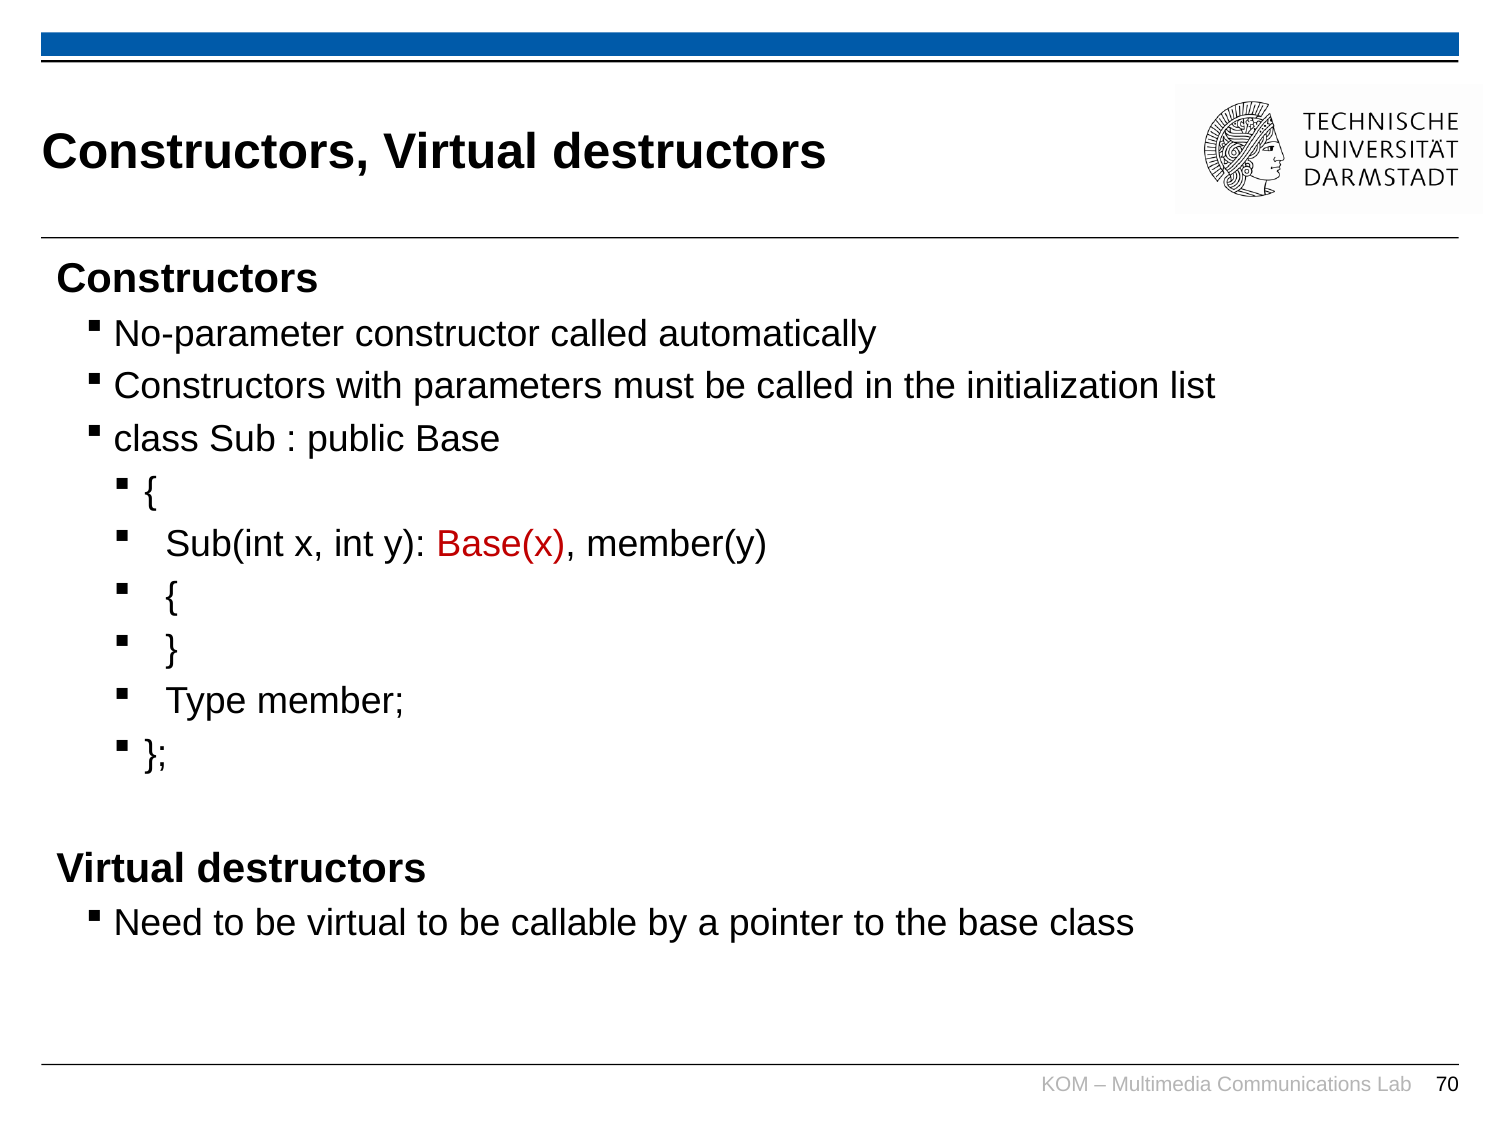

# Constructors, Virtual destructors
Constructors
No-parameter constructor called automatically
Constructors with parameters must be called in the initialization list
class Sub : public Base
{
  Sub(int x, int y): Base(x), member(y)
  {
  }
  Type member;
};

Virtual destructors
Need to be virtual to be callable by a pointer to the base class